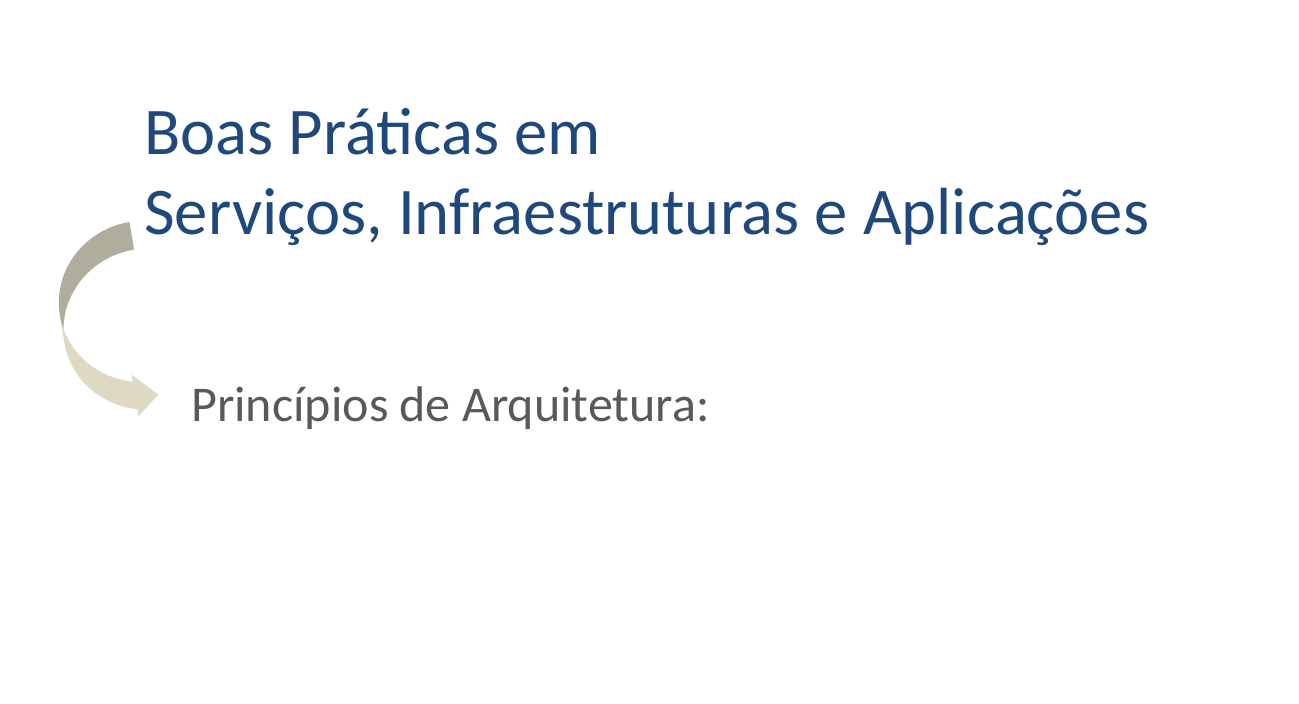

Boas Práticas em
Serviços, Infraestruturas e Aplicações

Princípios de Arquitetura: